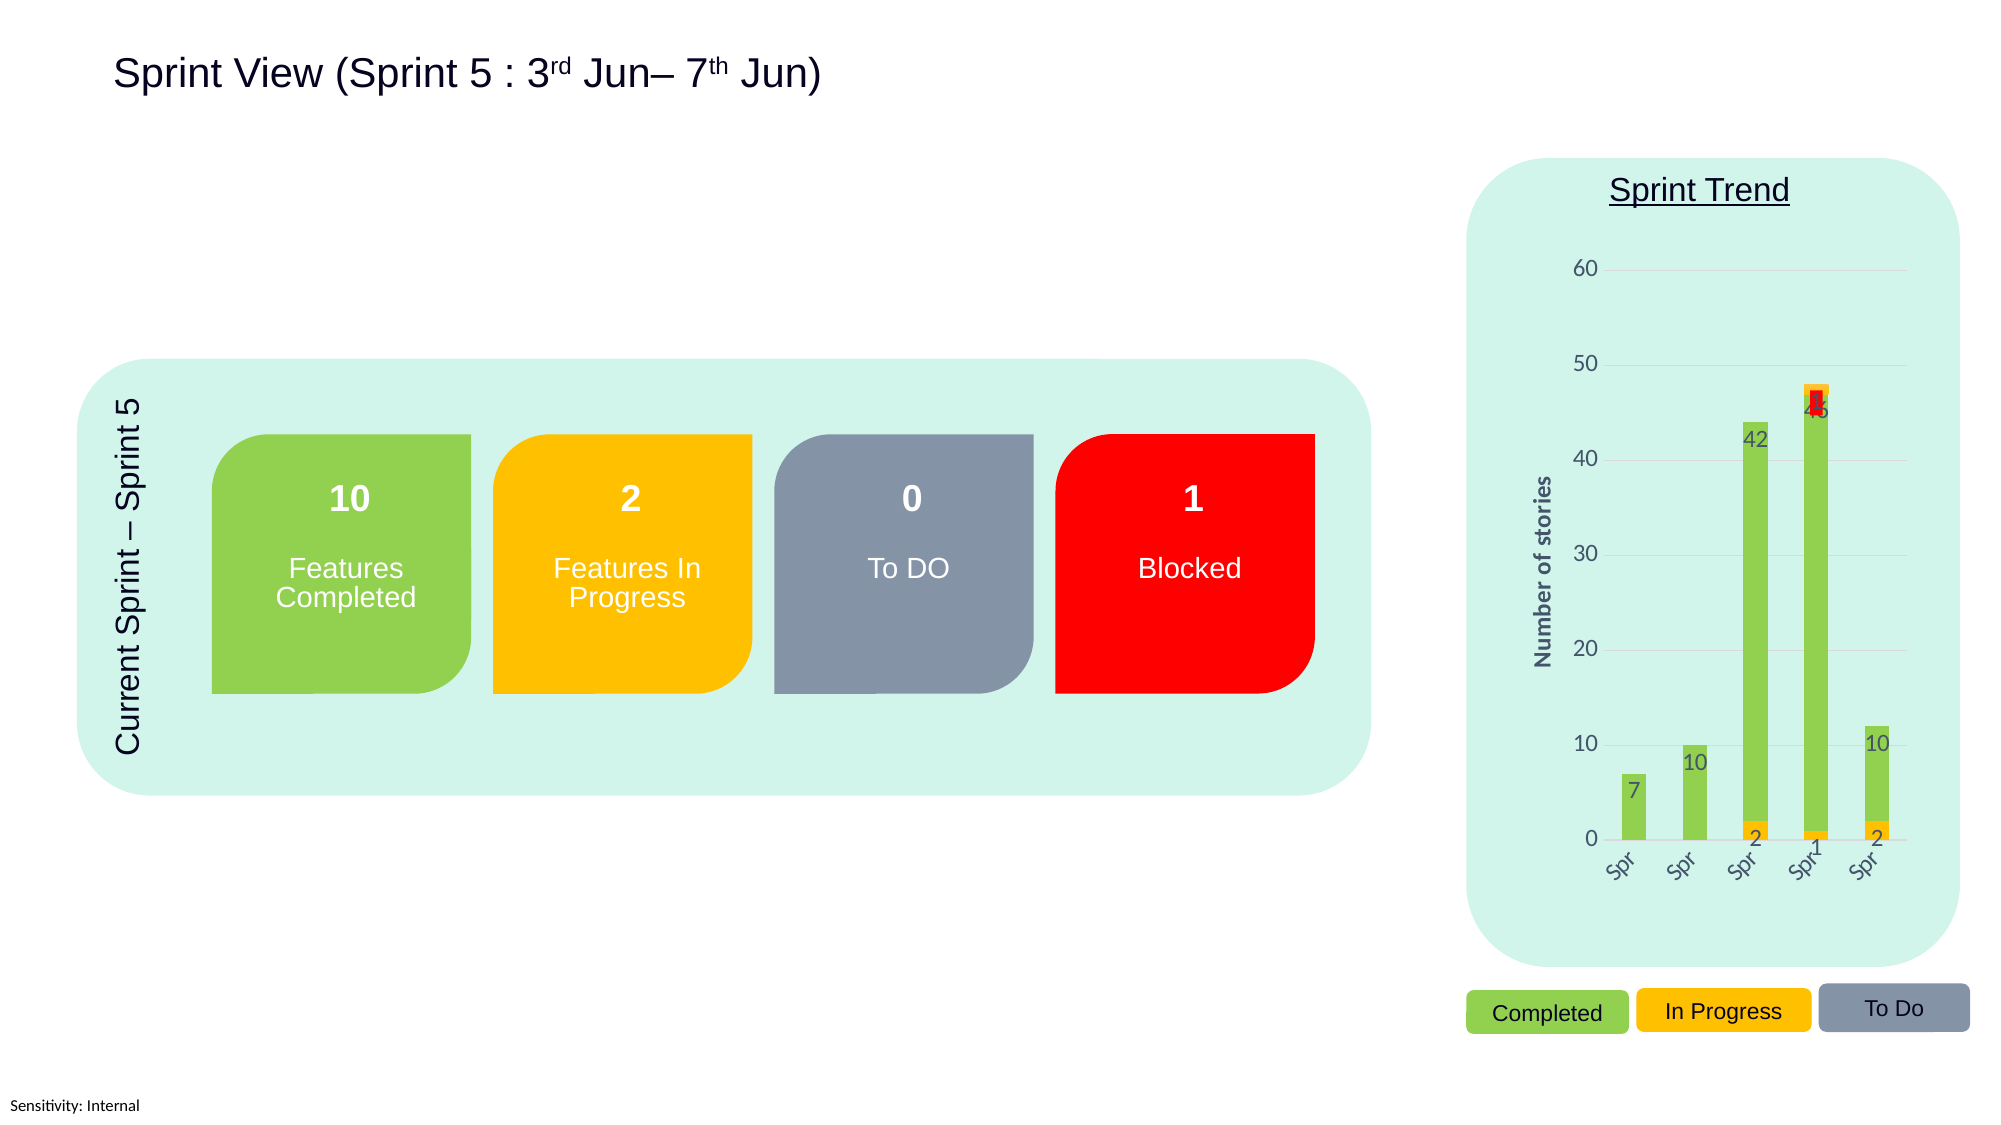

Sprint View (Sprint 5 : 3rd Jun– 7th Jun)

Sprint Trend

### Chart

| Category | To Do | Running | Done | Blocked |
|---|---|---|---|---|
| Sprint 1 | None | None | 7.0 | None |
| Sprint 2 | None | None | 10.0 | None |
| Sprint 3 | None | 2.0 | 42.0 | None |
| Sprint 4 | None | 1.0 | 46.0 | 1.0 |
| Sprint 5 | None | 2.0 | 10.0 | None |
Current Sprint – Sprint 5

1
Blocked

10
Features Completed

2
Features In Progress

0
To DO
To Do
In Progress
Completed